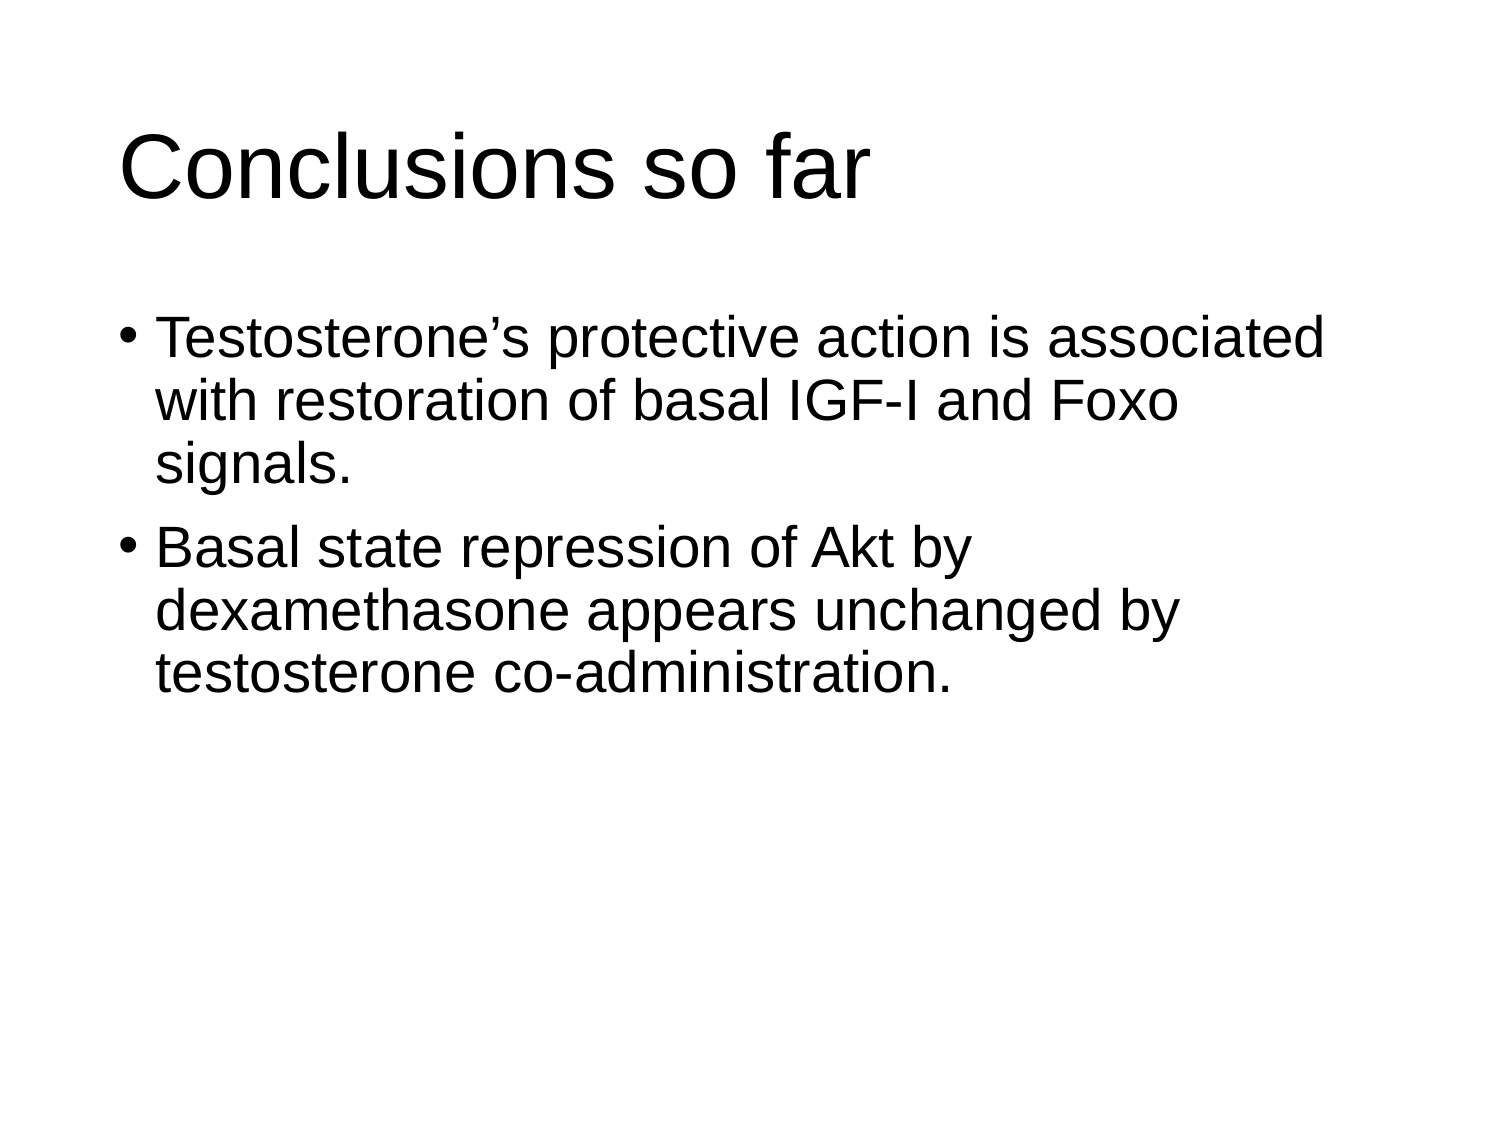

# Conclusions so far
Testosterone’s protective action is associated with restoration of basal IGF-I and Foxo signals.
Basal state repression of Akt by dexamethasone appears unchanged by testosterone co-administration.